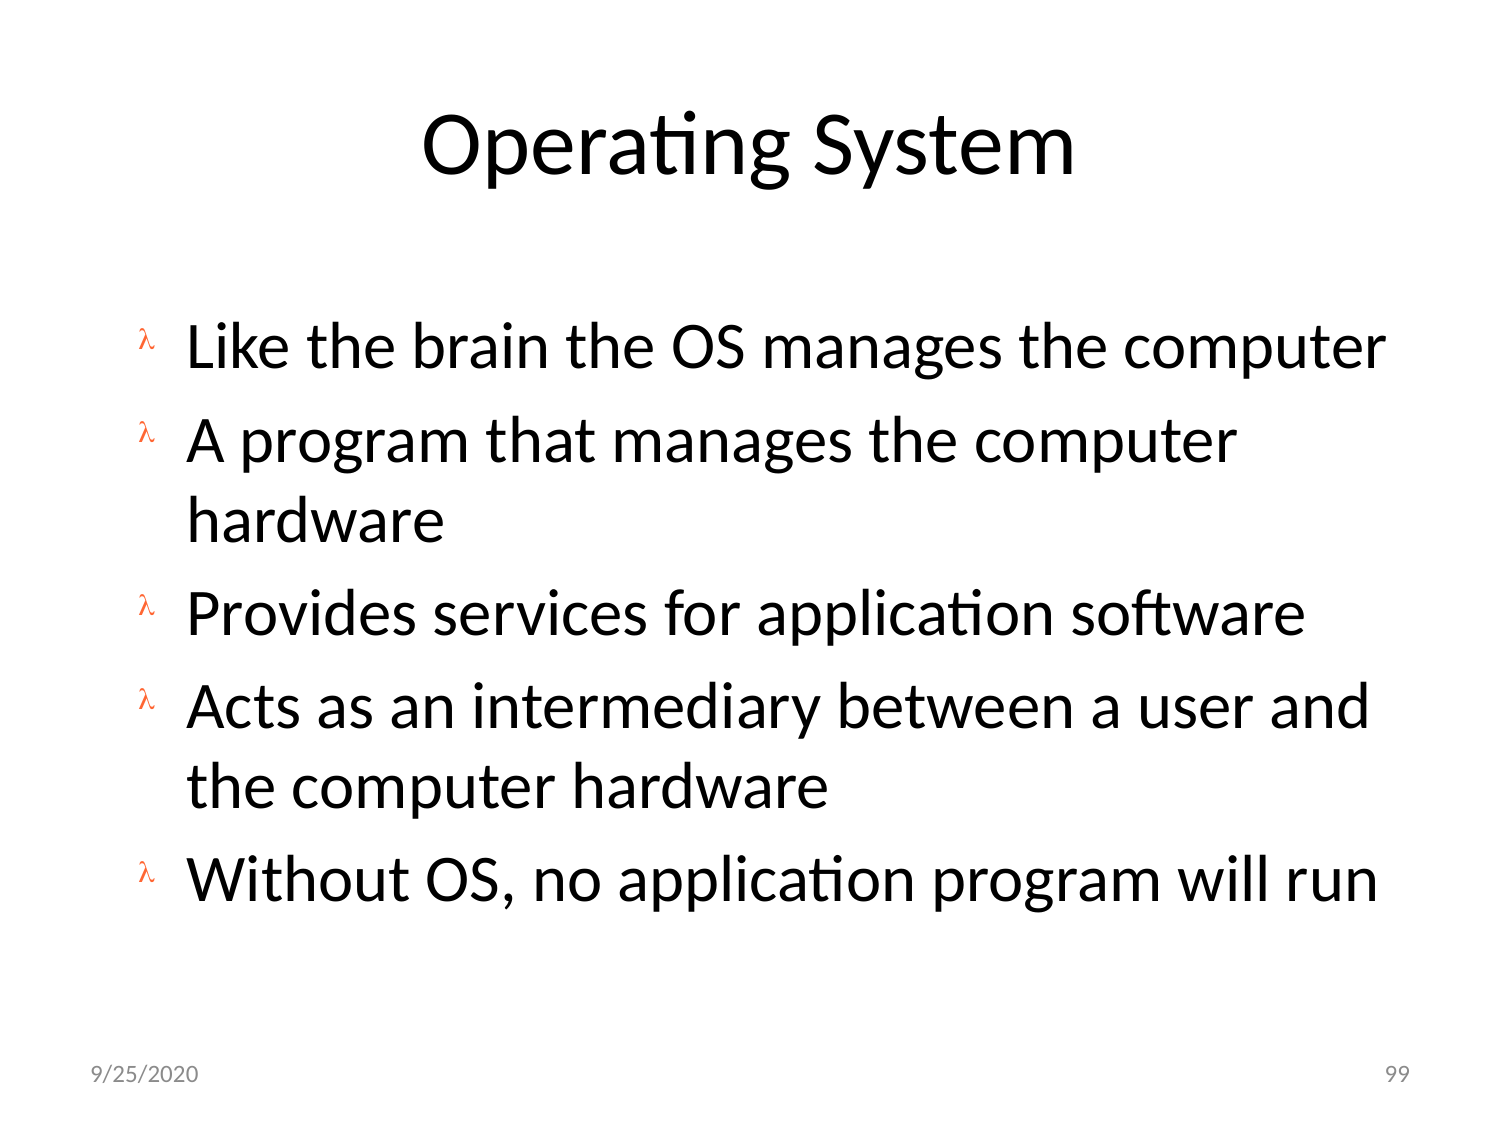

# Operating System
Like the brain the OS manages the computer
A program that manages the computer hardware
Provides services for application software
Acts as an intermediary between a user and the computer hardware
Without OS, no application program will run
9/25/2020
99